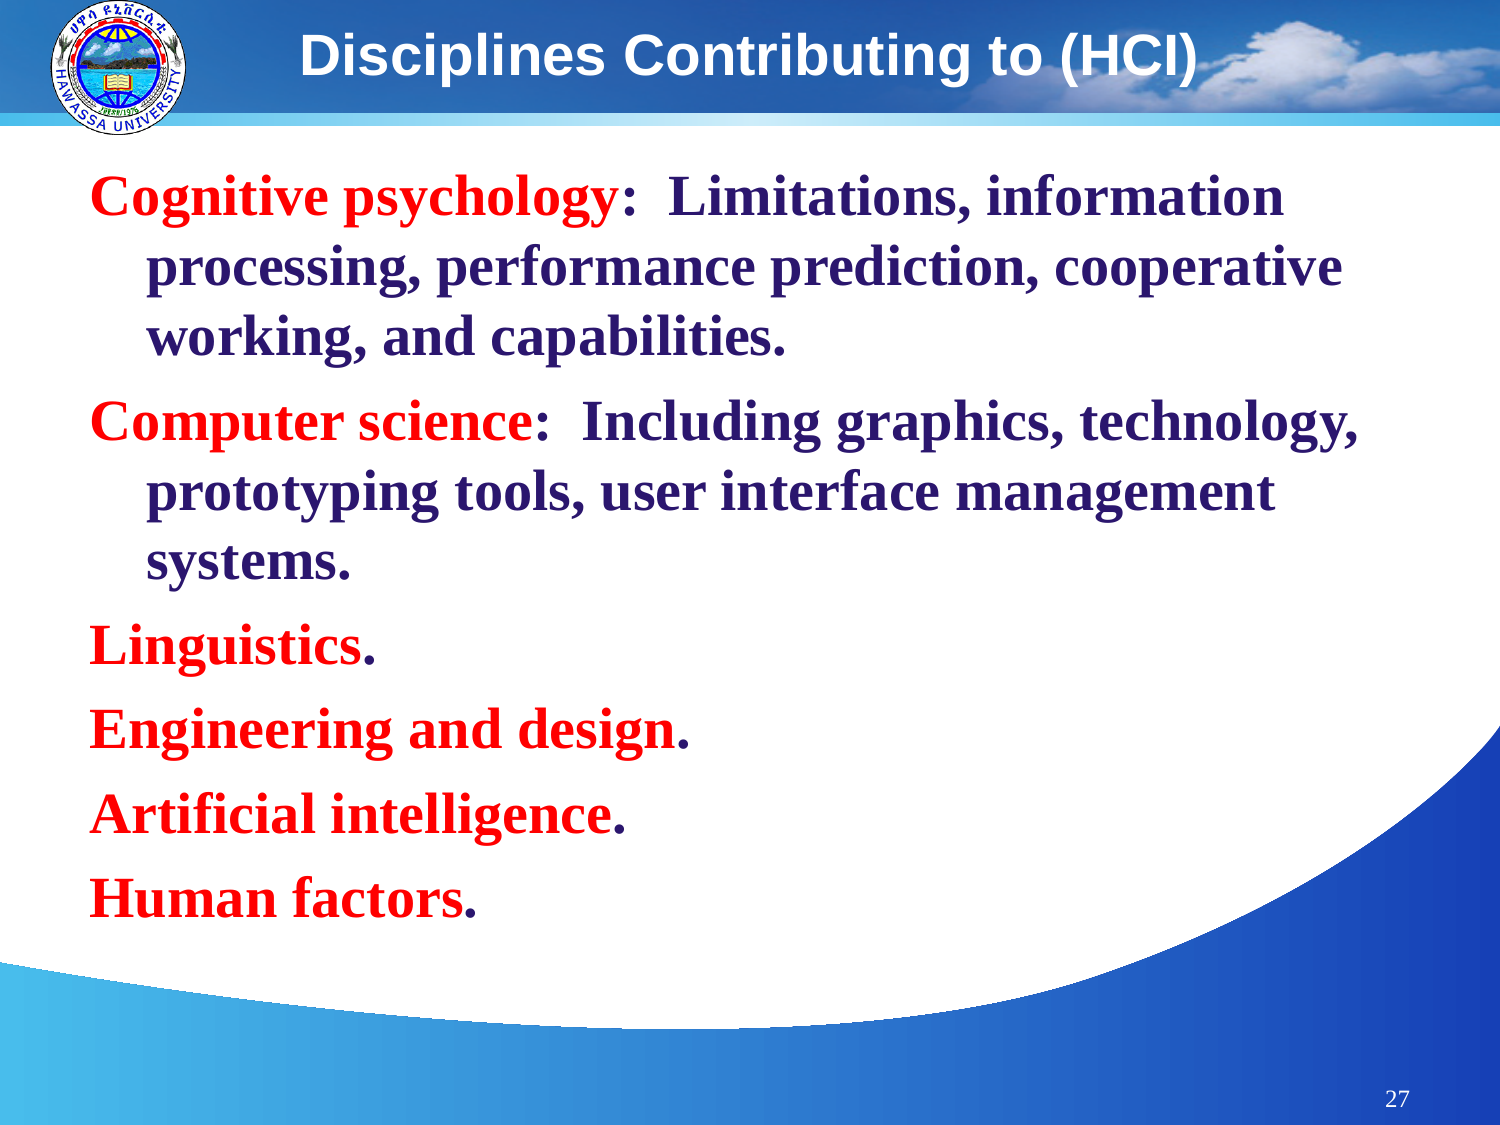

# Disciplines Contributing to (HCI)
Cognitive psychology:  Limitations, information processing, performance prediction, cooperative working, and capabilities.
Computer science:  Including graphics, technology, prototyping tools, user interface management systems.
Linguistics.
Engineering and design.
Artificial intelligence.
Human factors.
27